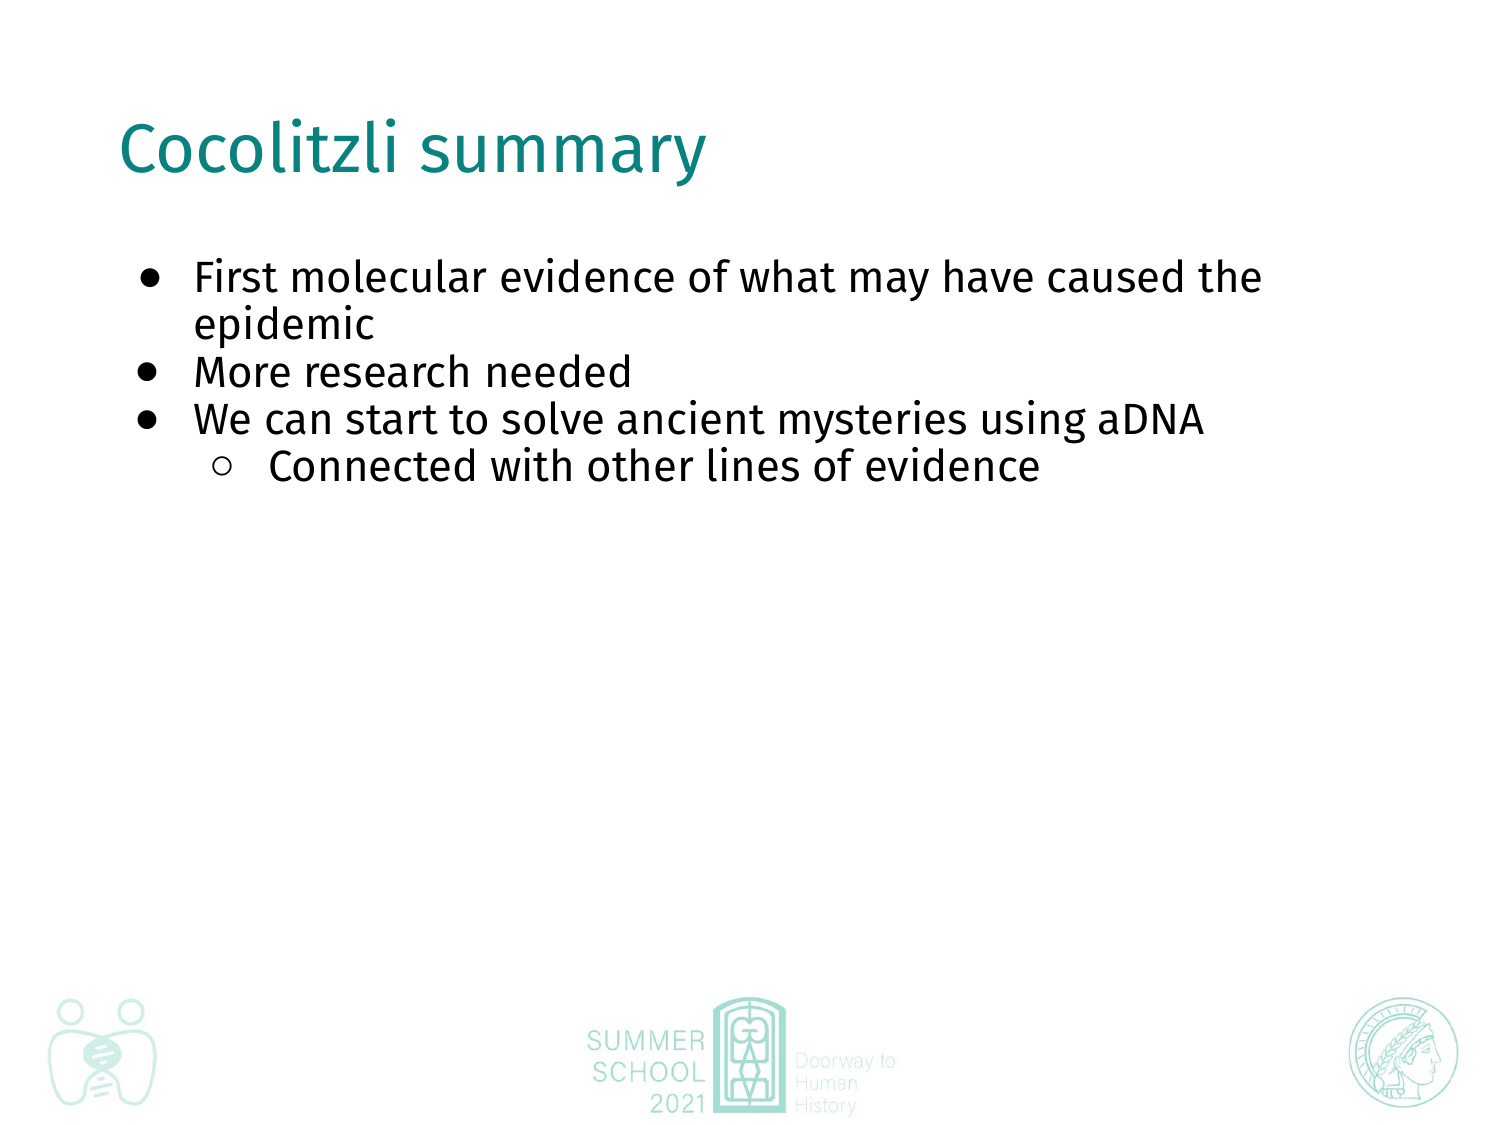

# Cocolitzli summary
First molecular evidence of what may have caused the epidemic
More research needed
We can start to solve ancient mysteries using aDNA
Connected with other lines of evidence